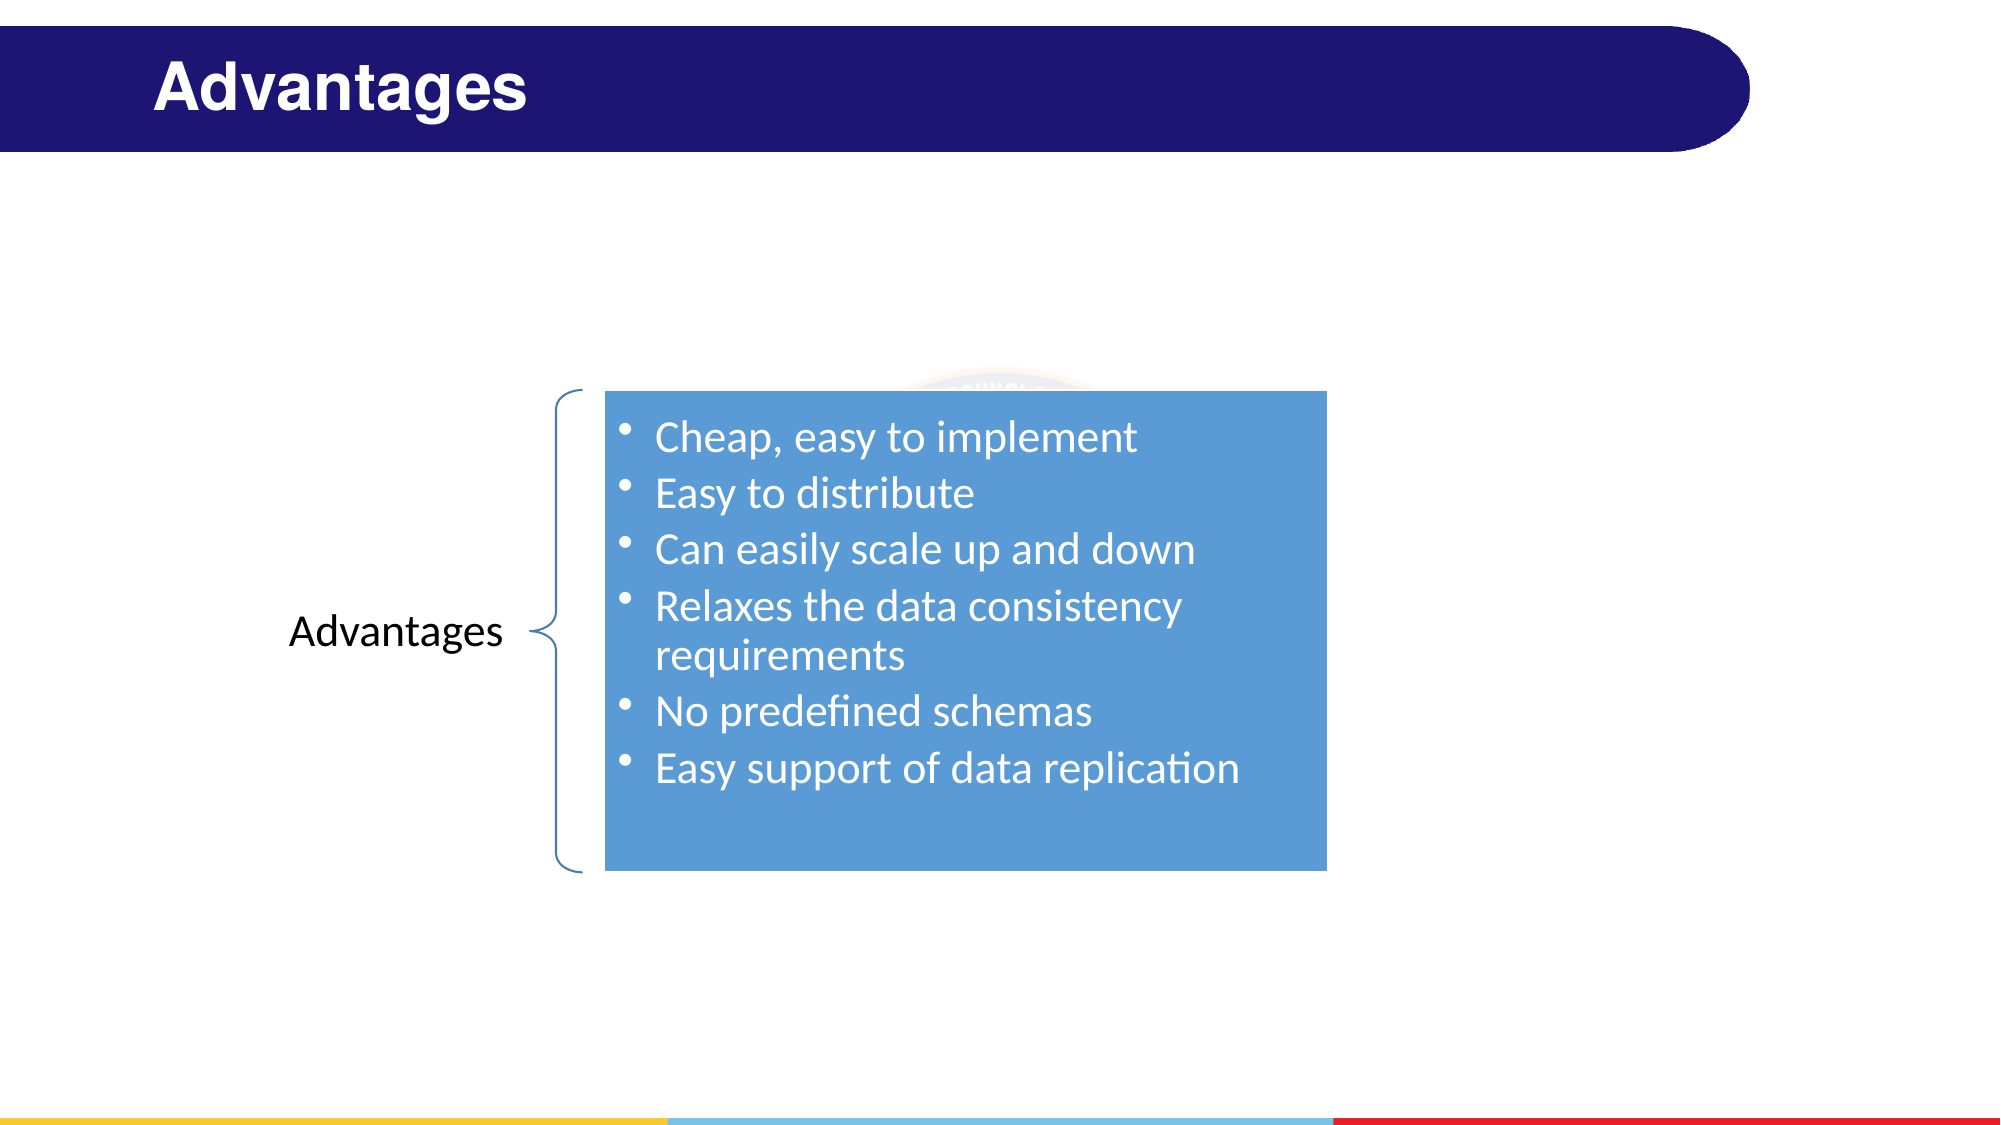

# Advantages

Advantages
Cheap, easy to implement
Easy to distribute
Can easily scale up and down
Relaxes the data consistency requirements
No predefined schemas
Easy support of data replication